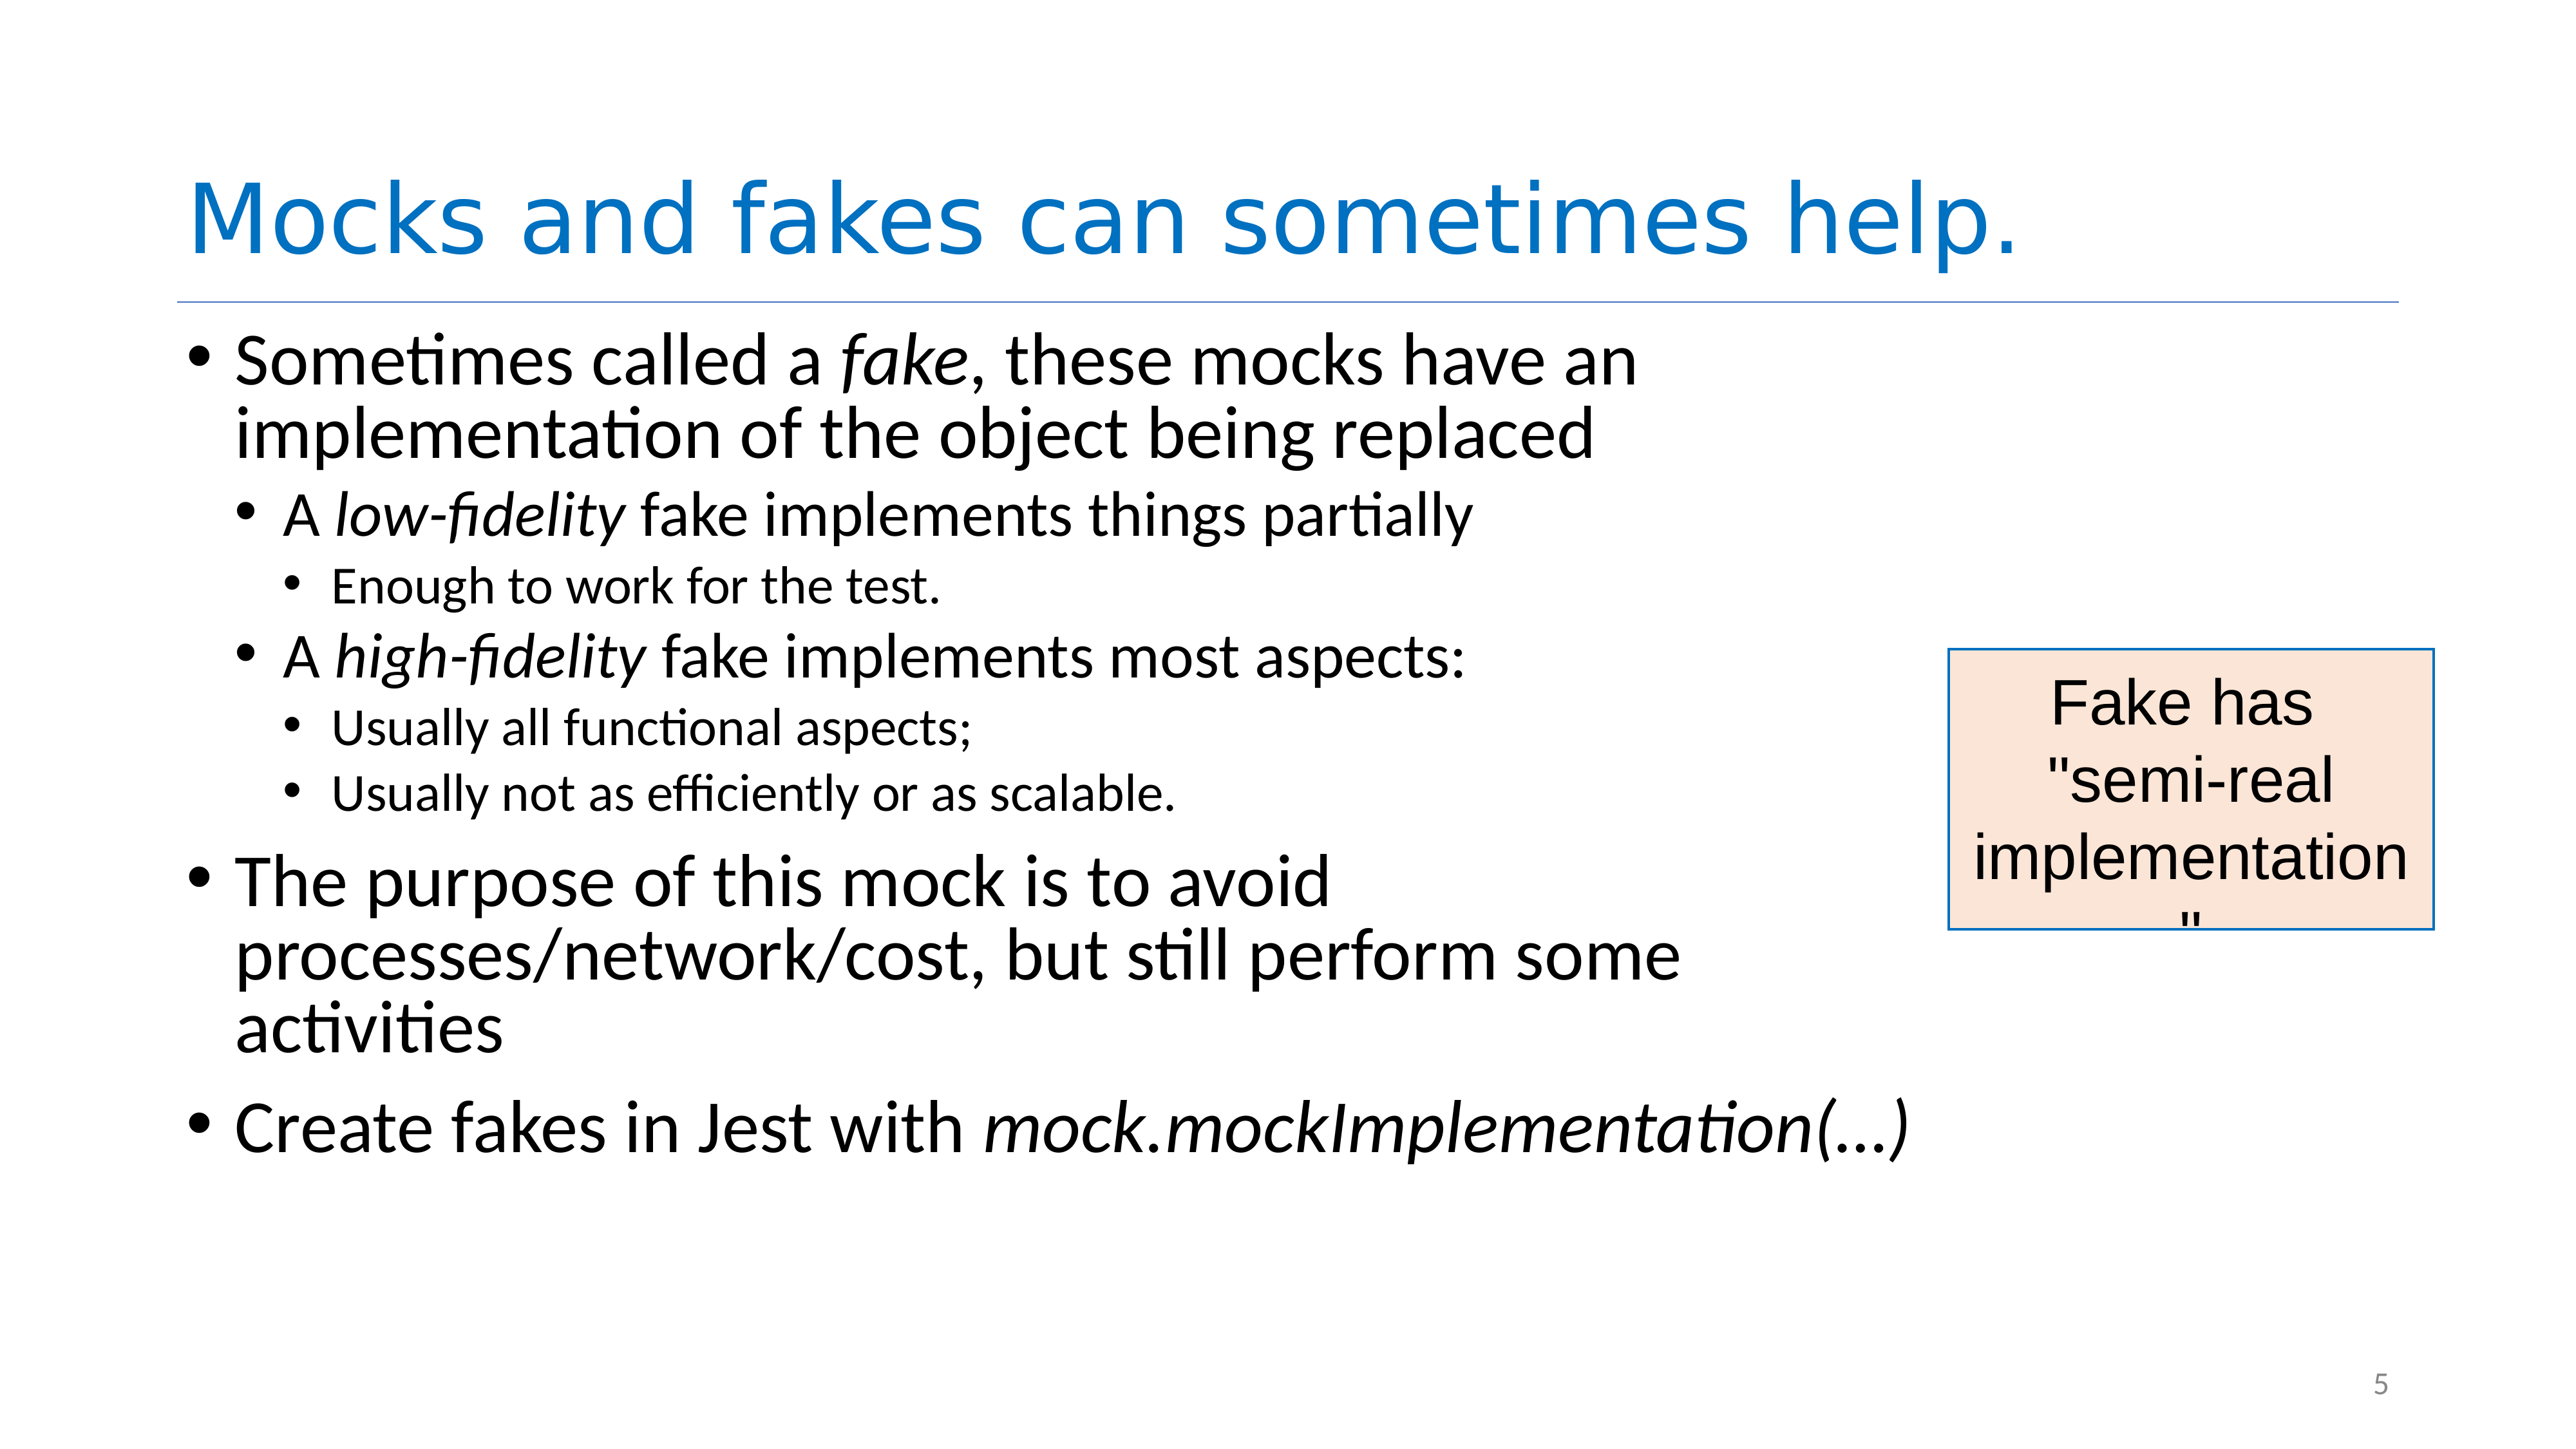

# Mocks and fakes can sometimes help.
Sometimes called a fake, these mocks have an implementation of the object being replaced
A low-fidelity fake implements things partially
Enough to work for the test.
A high-fidelity fake implements most aspects:
Usually all functional aspects;
Usually not as efficiently or as scalable.
The purpose of this mock is to avoid processes/network/cost, but still perform some activities
Create fakes in Jest with mock.mockImplementation(…)

Fake has
"semi-real implementation"
5